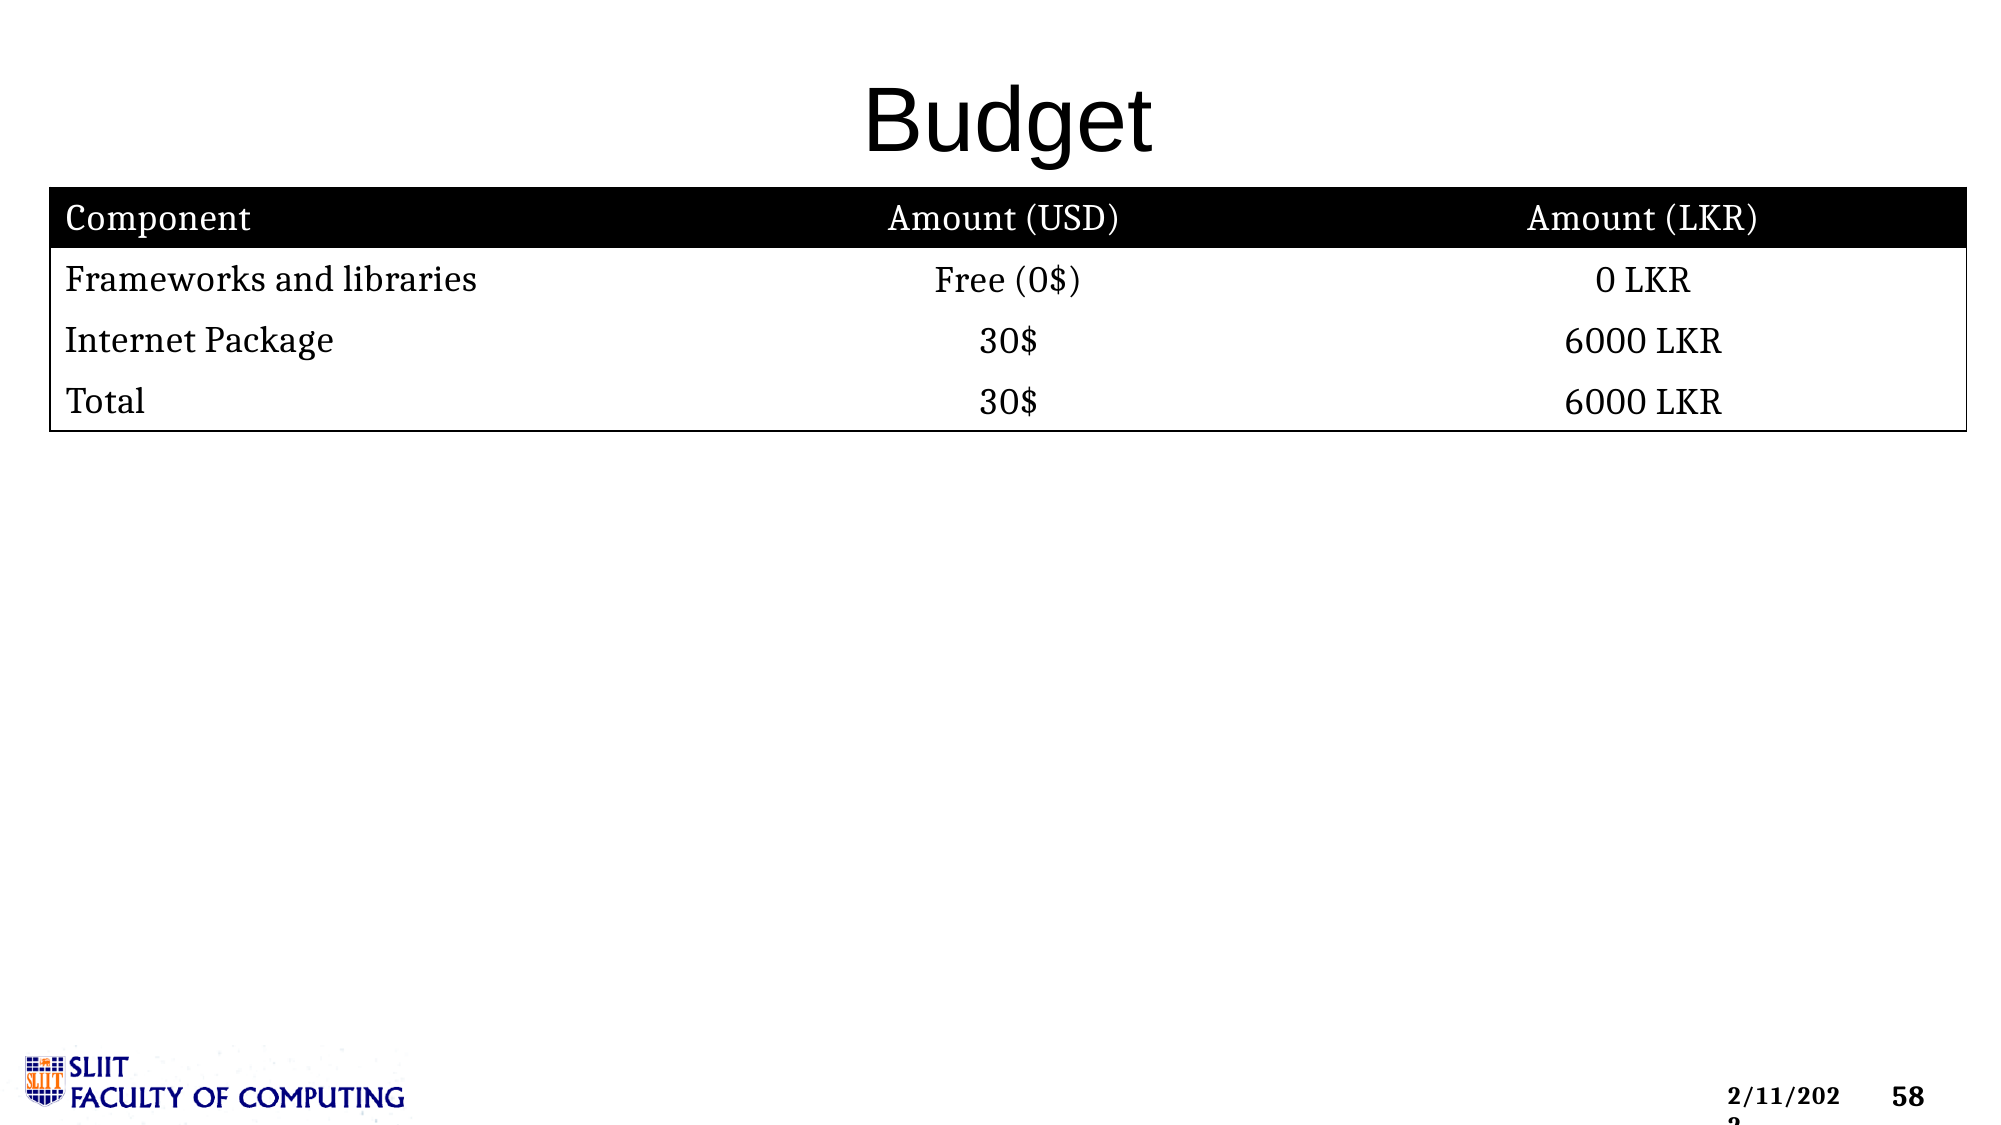

# Budget
| Component | Amount (USD) | Amount (LKR) |
| --- | --- | --- |
| Frameworks and libraries | Free (0$) | 0 LKR |
| Internet Package | 30$ | 6000 LKR |
| Total | 30$ | 6000 LKR |